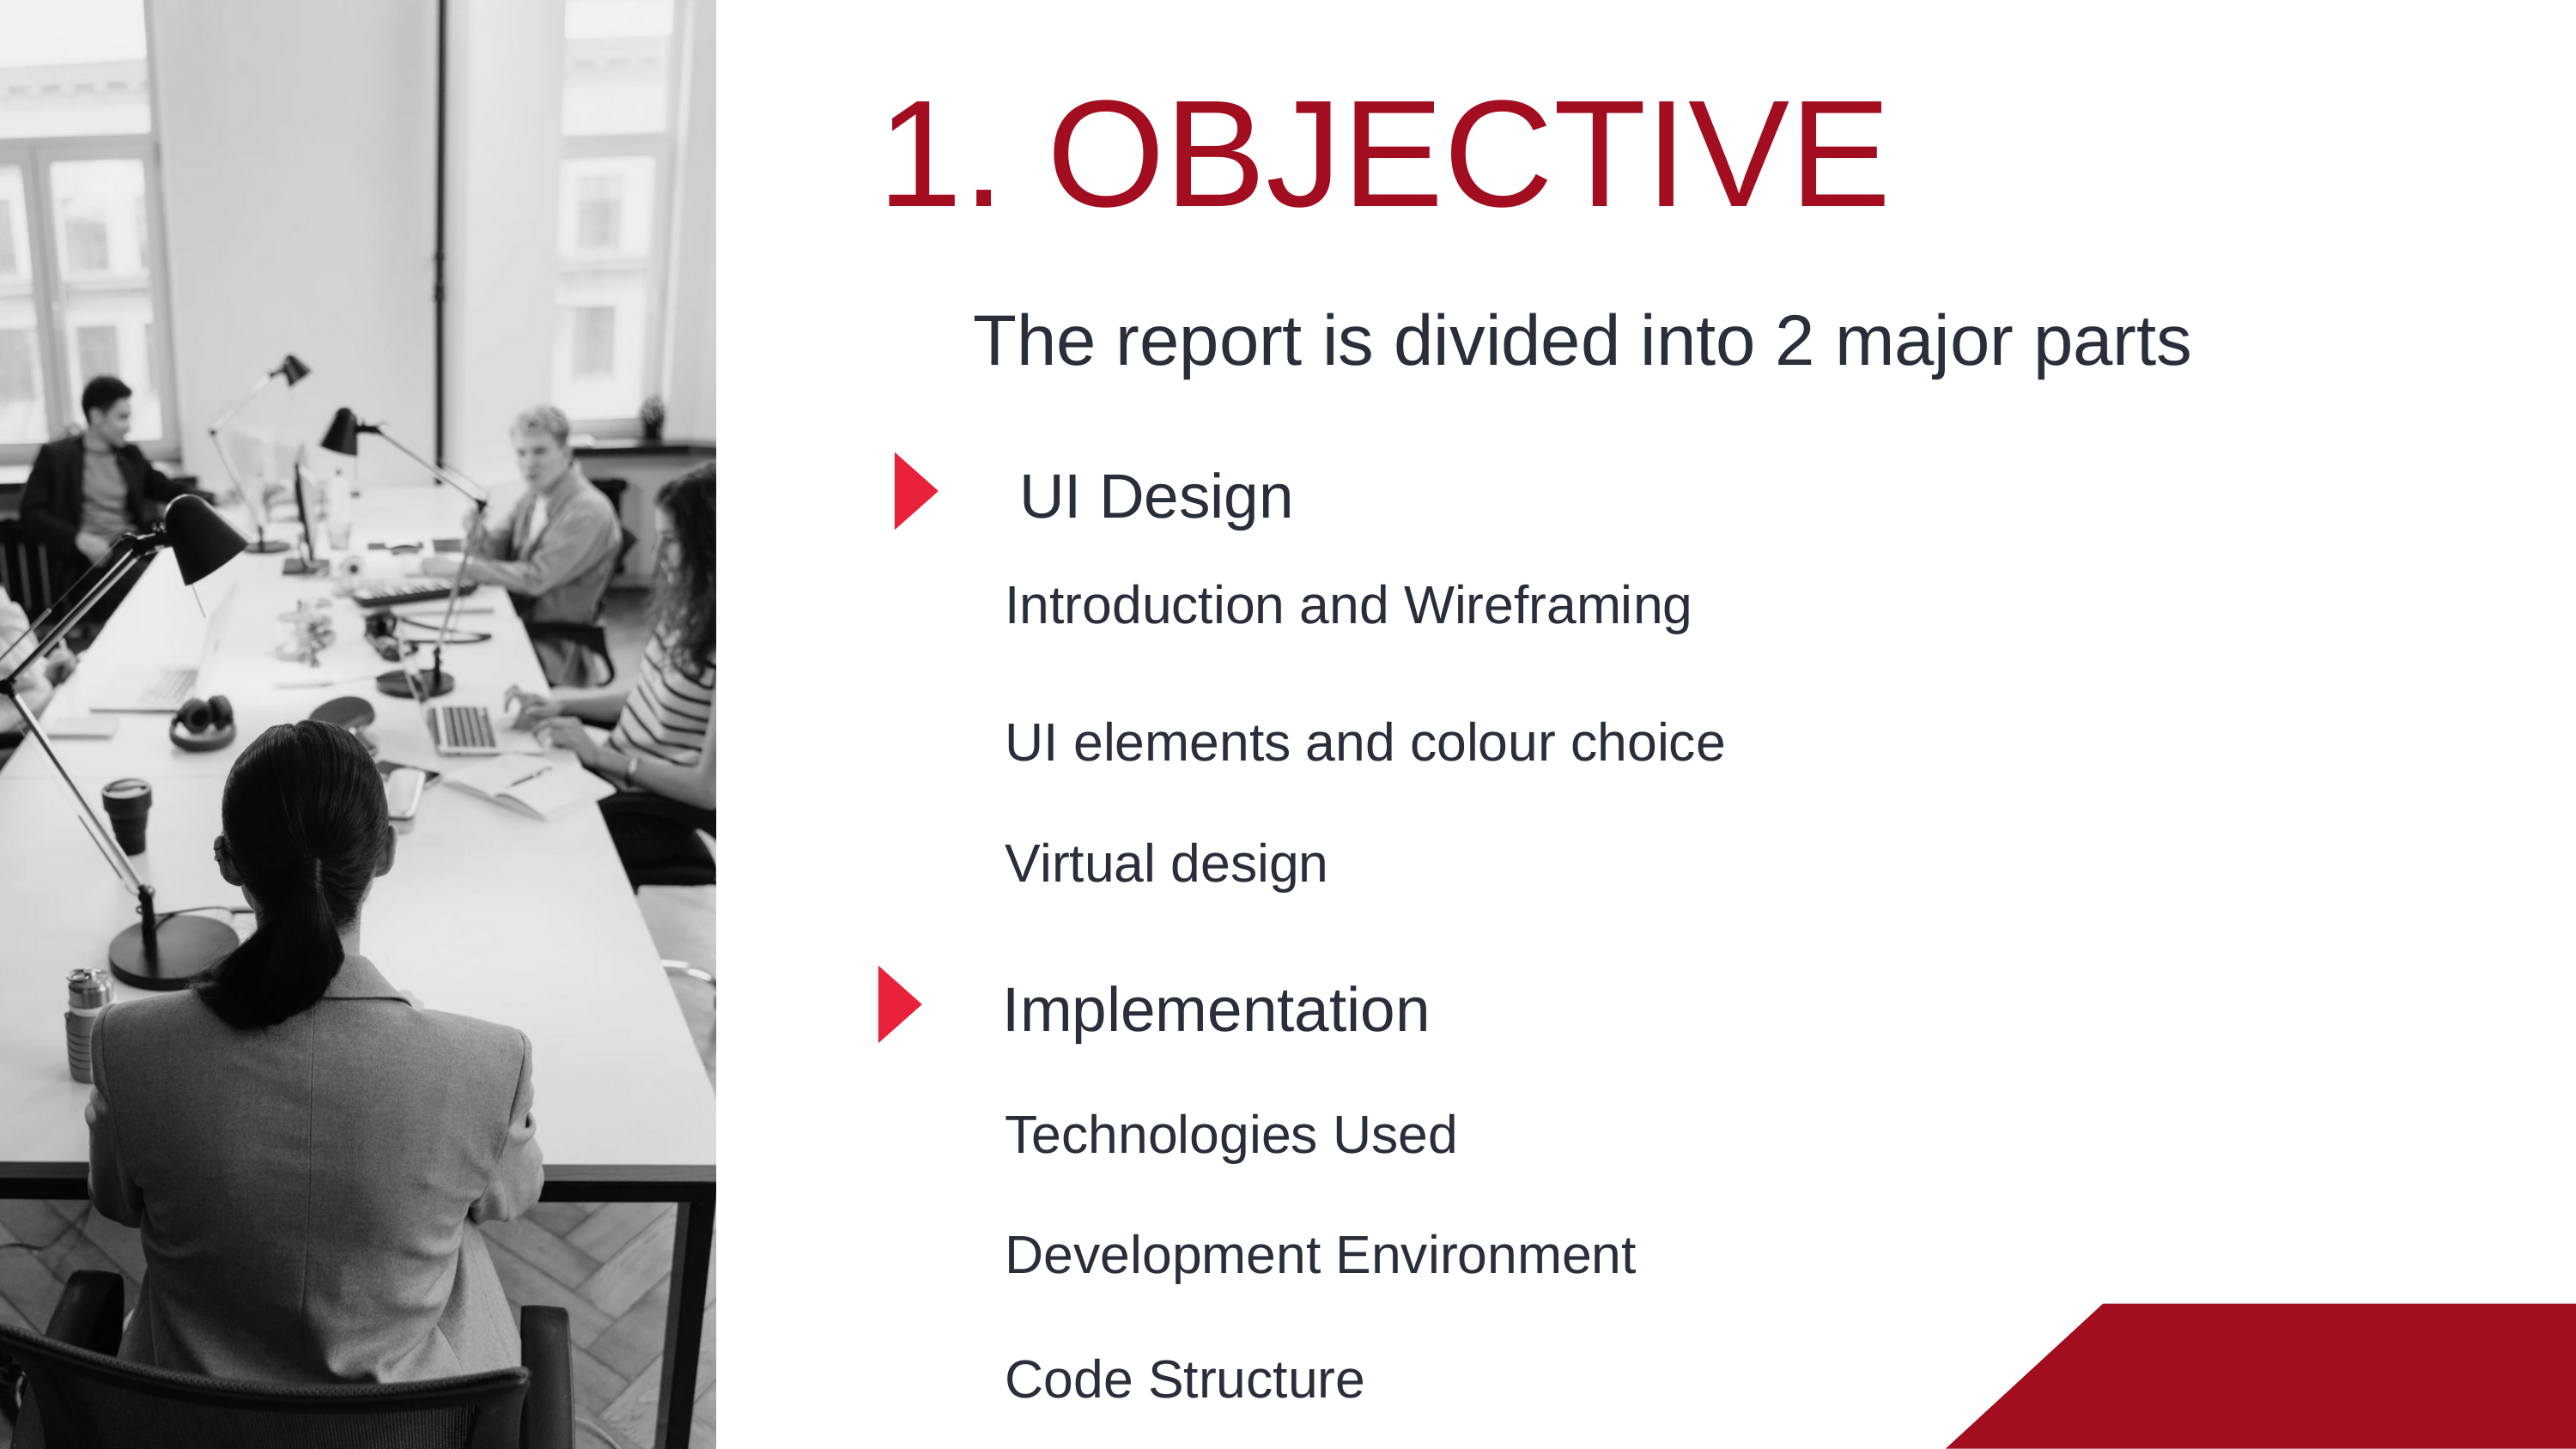

1. OBJECTIVE
The report is divided into 2 major parts
UI Design

Introduction and Wireframing
UI elements and colour choice
Virtual design
Implementation

Technologies Used
Development Environment

Code Structure